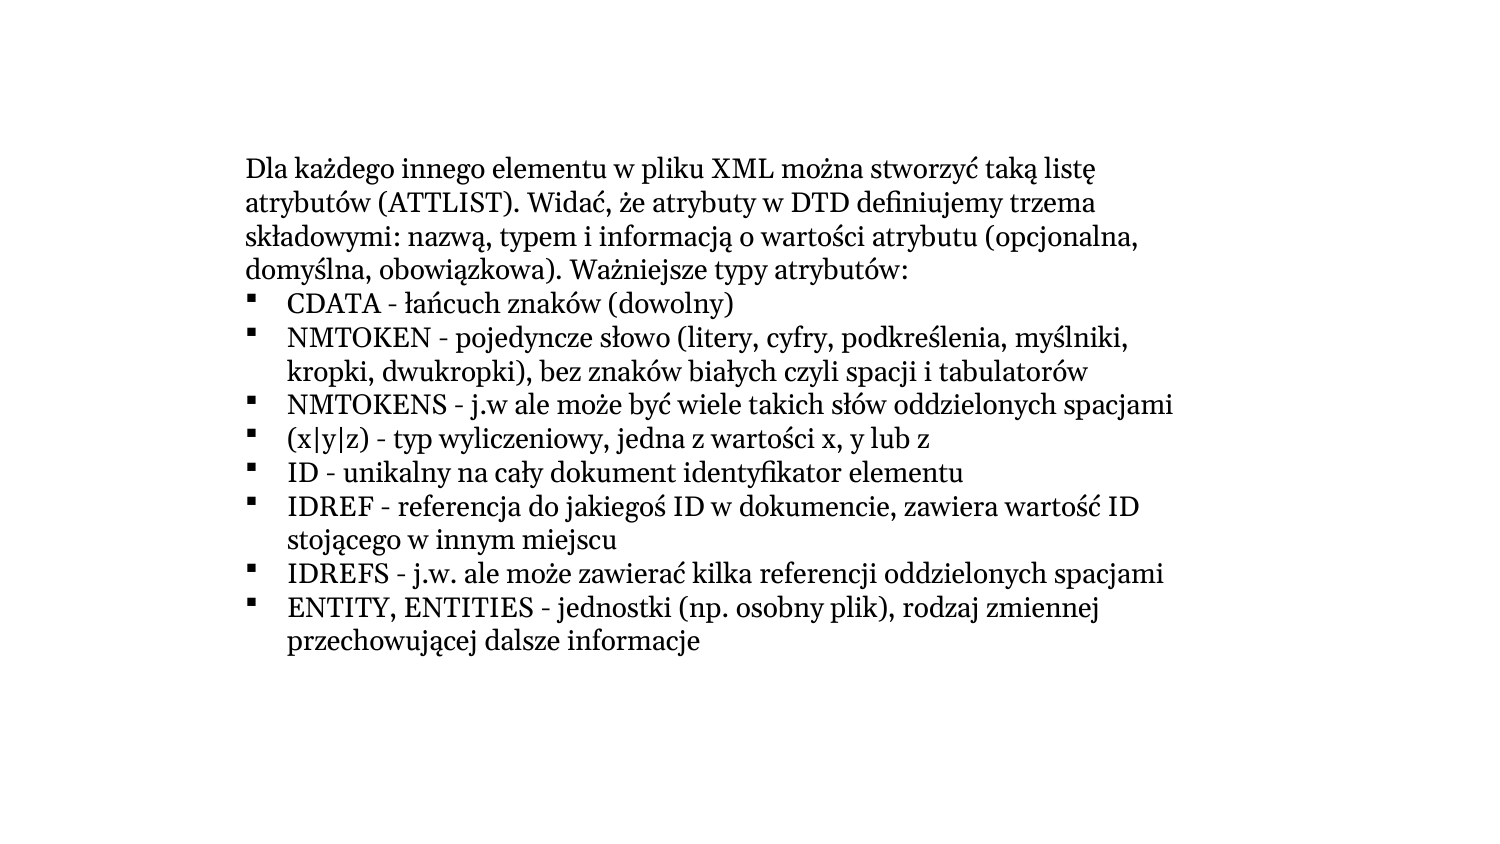

Dla każdego innego elementu w pliku XML można stworzyć taką listę atrybutów (ATTLIST). Widać, że atrybuty w DTD definiujemy trzema składowymi: nazwą, typem i informacją o wartości atrybutu (opcjonalna, domyślna, obowiązkowa). Ważniejsze typy atrybutów:
CDATA - łańcuch znaków (dowolny)
NMTOKEN - pojedyncze słowo (litery, cyfry, podkreślenia, myślniki, kropki, dwukropki), bez znaków białych czyli spacji i tabulatorów
NMTOKENS - j.w ale może być wiele takich słów oddzielonych spacjami
(x|y|z) - typ wyliczeniowy, jedna z wartości x, y lub z
ID - unikalny na cały dokument identyfikator elementu
IDREF - referencja do jakiegoś ID w dokumencie, zawiera wartość ID stojącego w innym miejscu
IDREFS - j.w. ale może zawierać kilka referencji oddzielonych spacjami
ENTITY, ENTITIES - jednostki (np. osobny plik), rodzaj zmiennej przechowującej dalsze informacje